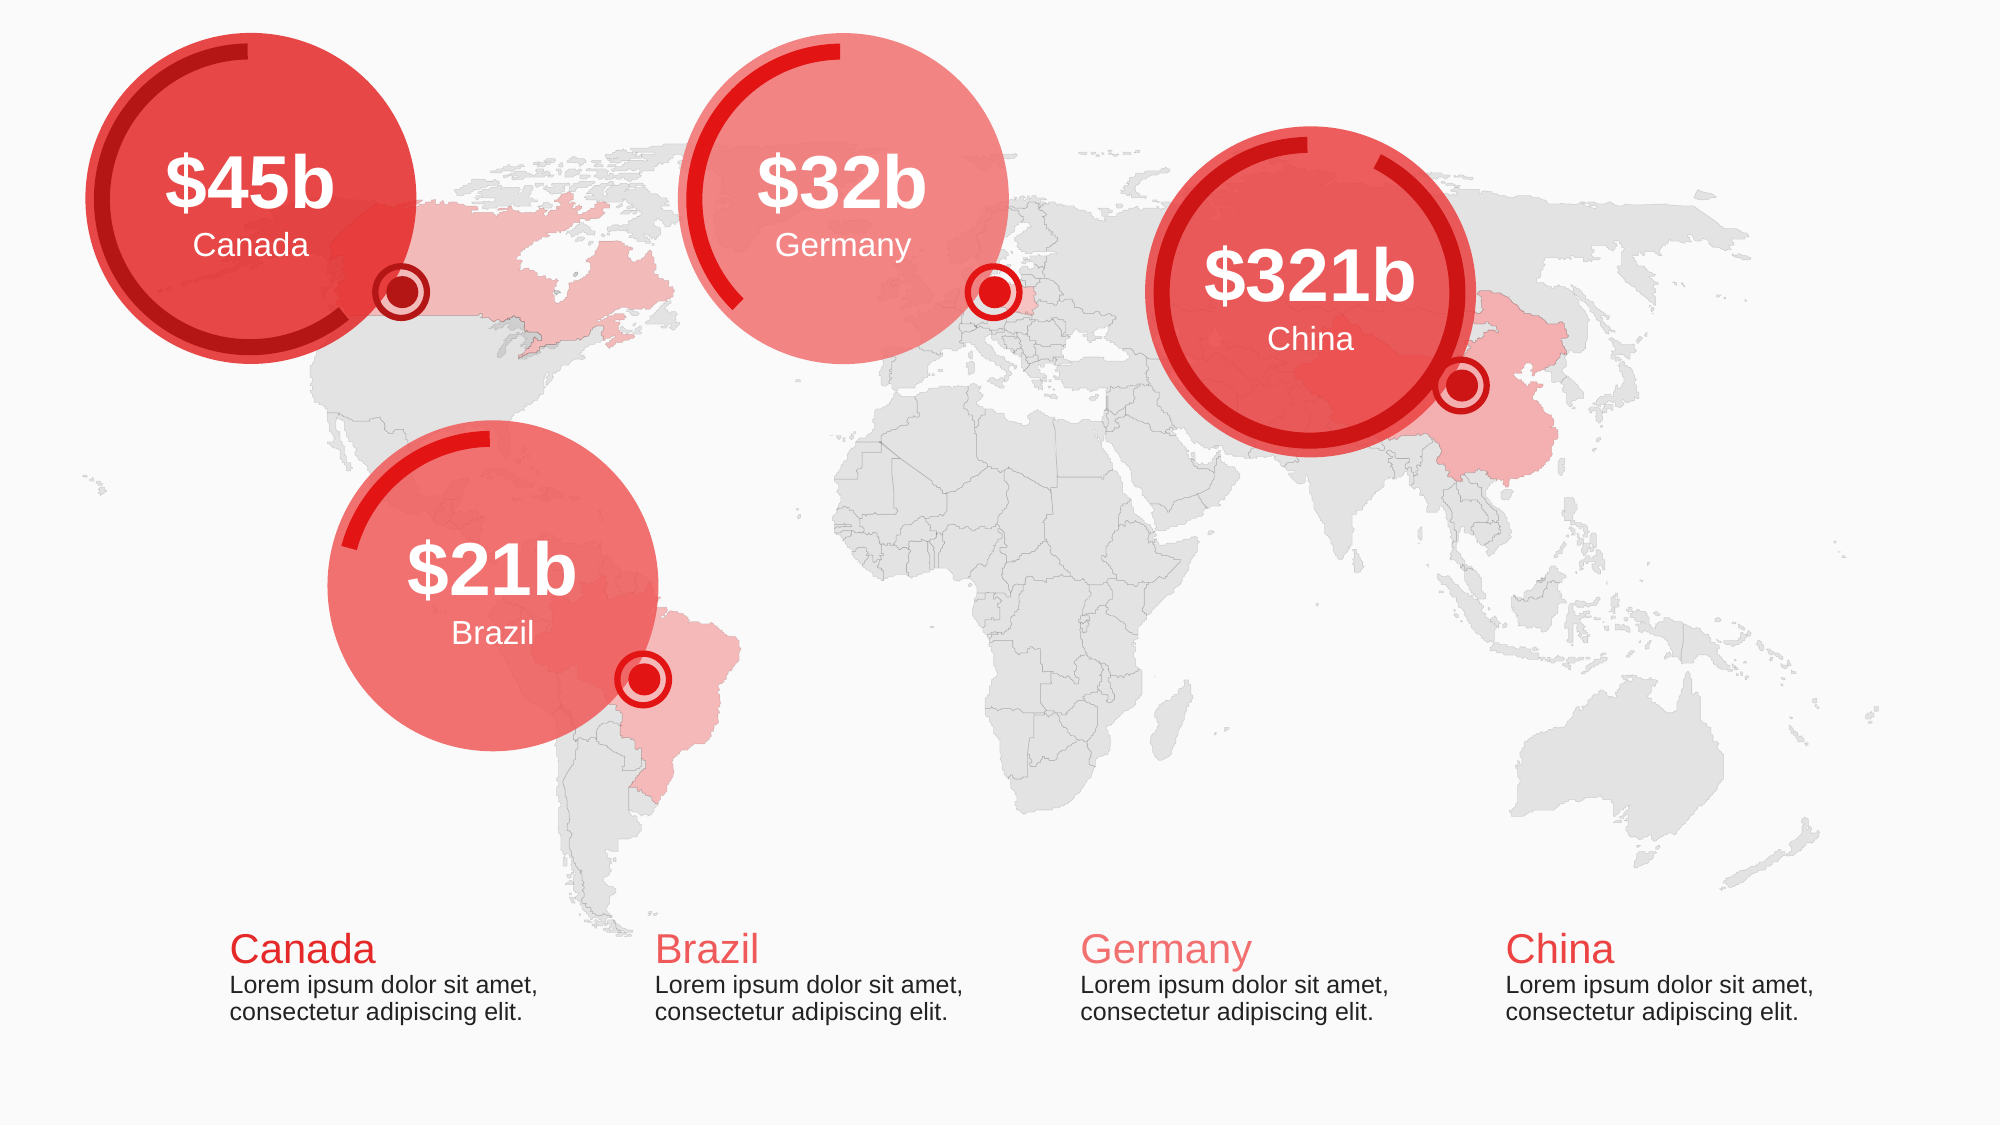

$45b
Canada

$32b
Germany

$321b
China

$21b
Brazil

Canada
Lorem ipsum dolor sit amet, consectetur adipiscing elit.
Brazil
Lorem ipsum dolor sit amet, consectetur adipiscing elit.
Germany
Lorem ipsum dolor sit amet, consectetur adipiscing elit.
China
Lorem ipsum dolor sit amet, consectetur adipiscing elit.